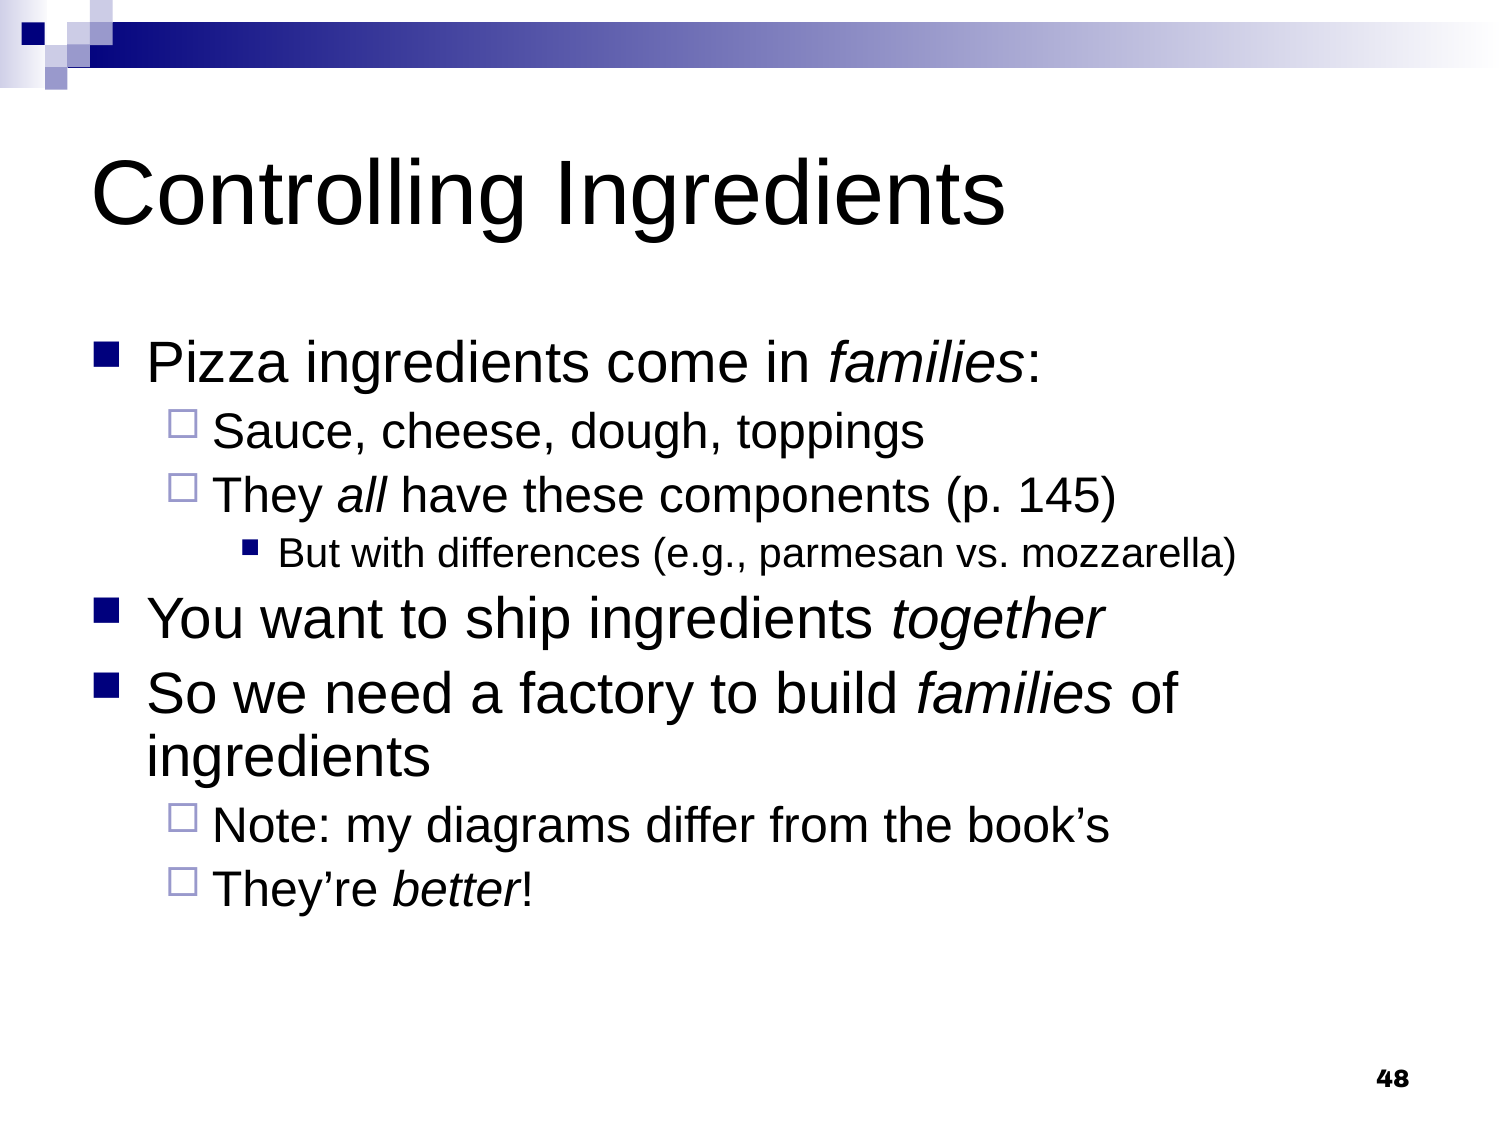

# Controlling Ingredients
Pizza ingredients come in families:
Sauce, cheese, dough, toppings
They all have these components (p. 145)
But with differences (e.g., parmesan vs. mozzarella)
You want to ship ingredients together
So we need a factory to build families of ingredients
Note: my diagrams differ from the book’s
They’re better!
48